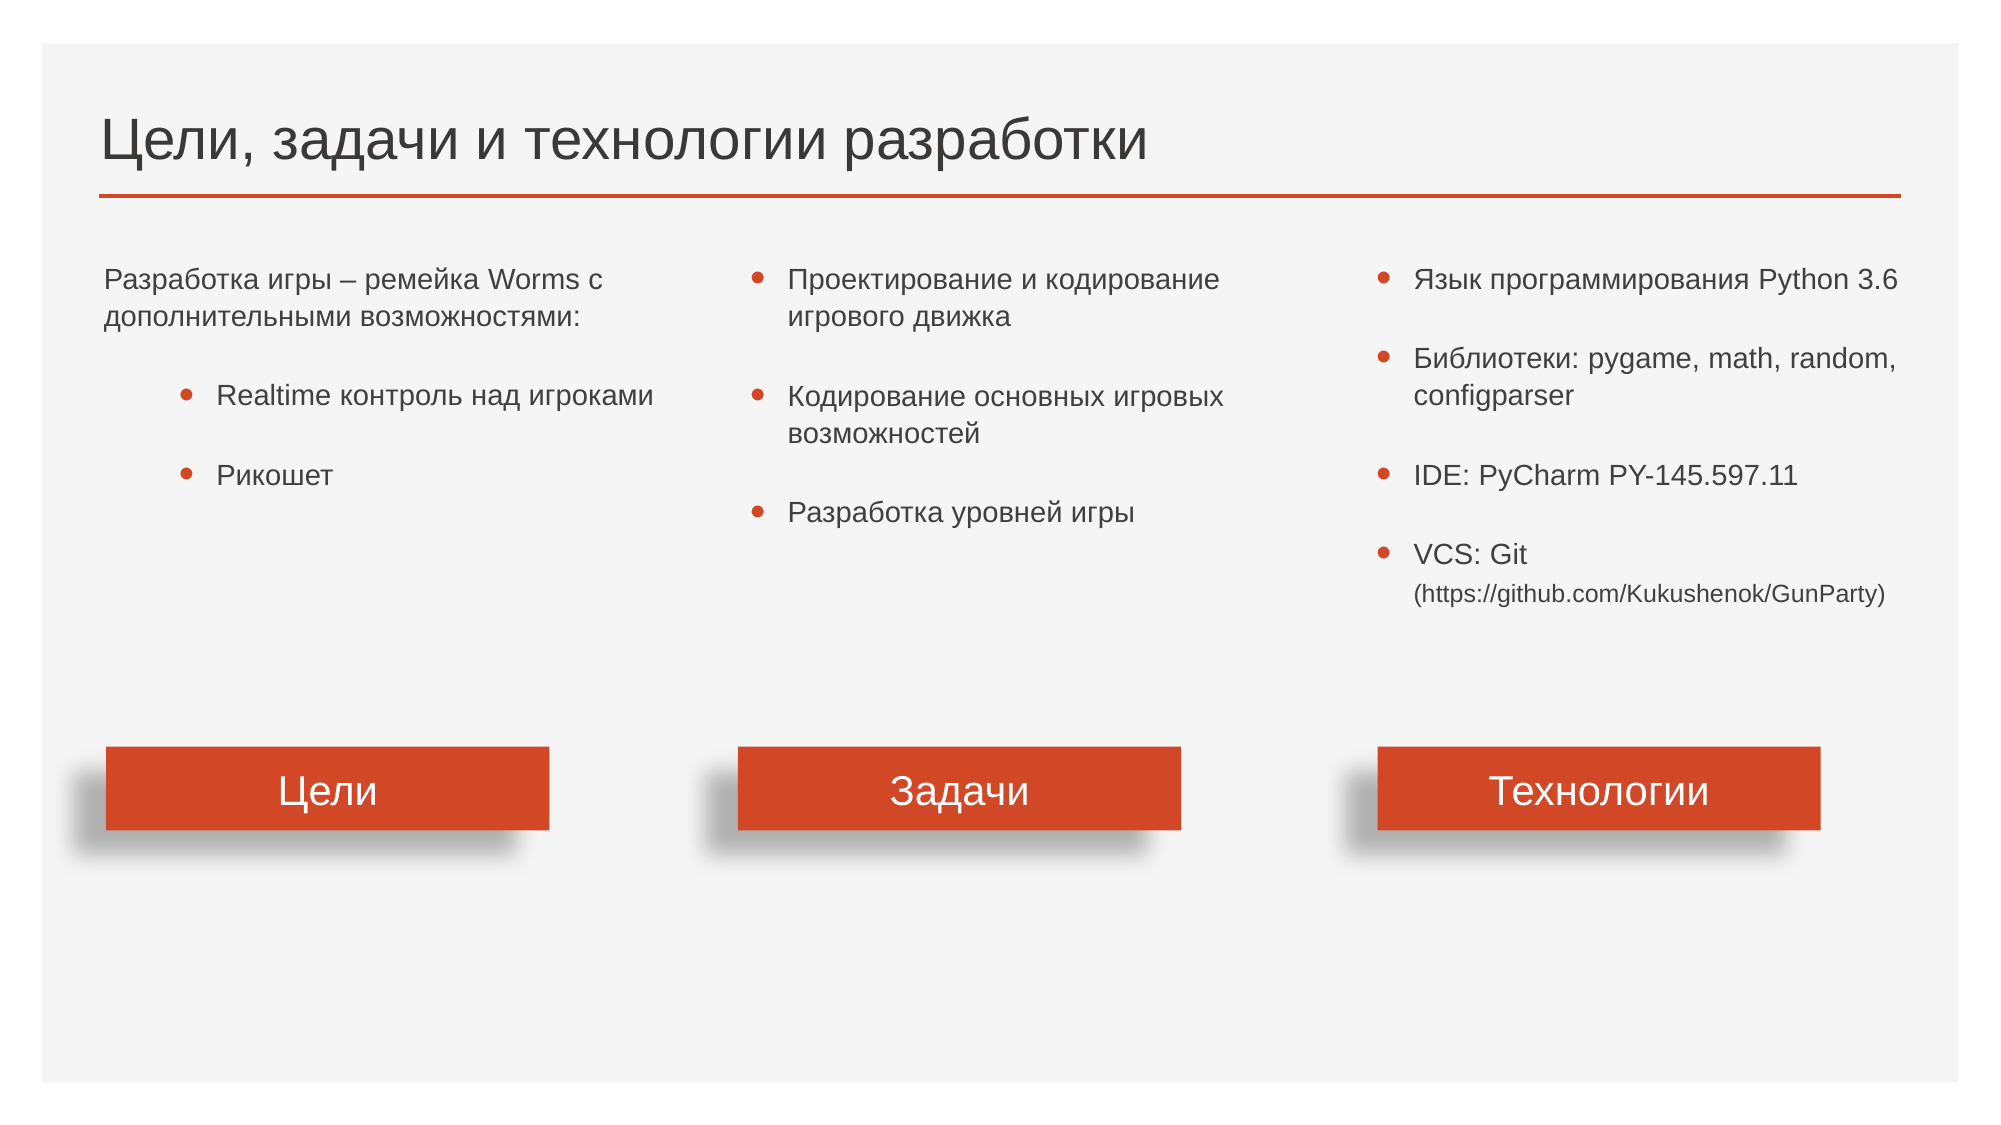

# Цели, задачи и технологии разработки
Разработка игры – ремейка Worms с дополнительными возможностями:
Realtime контроль над игроками
Рикошет
Язык программирования Python 3.6
Библиотеки: pygame, math, random, configparser
IDE: PyCharm PY-145.597.11
VCS: Git (https://github.com/Kukushenok/GunParty)
Проектирование и кодирование игрового движка
Кодирование основных игровых возможностей
Разработка уровней игры
Цели
Задачи
Технологии